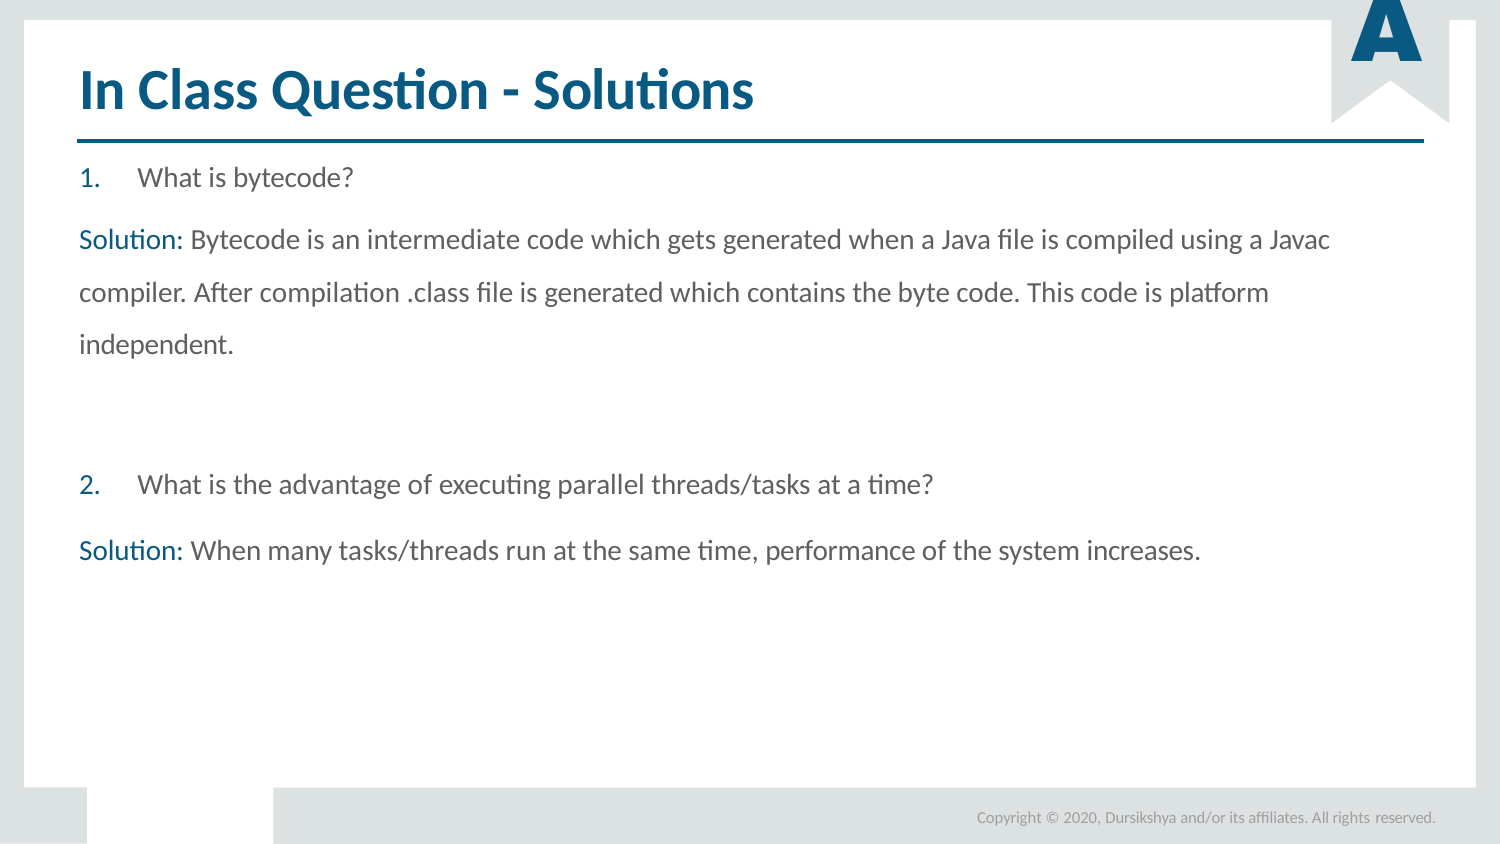

# A
In Class Question - Solutions
1.	What is bytecode?
Solution: Bytecode is an intermediate code which gets generated when a Java file is compiled using a Javac  compiler. After compilation .class file is generated which contains the byte code. This code is platform  independent.

2.	What is the advantage of executing parallel threads/tasks at a time?

Solution: When many tasks/threads run at the same time, performance of the system increases.

Copyright © 2020, Dursikshya and/or its affiliates. All rights reserved.